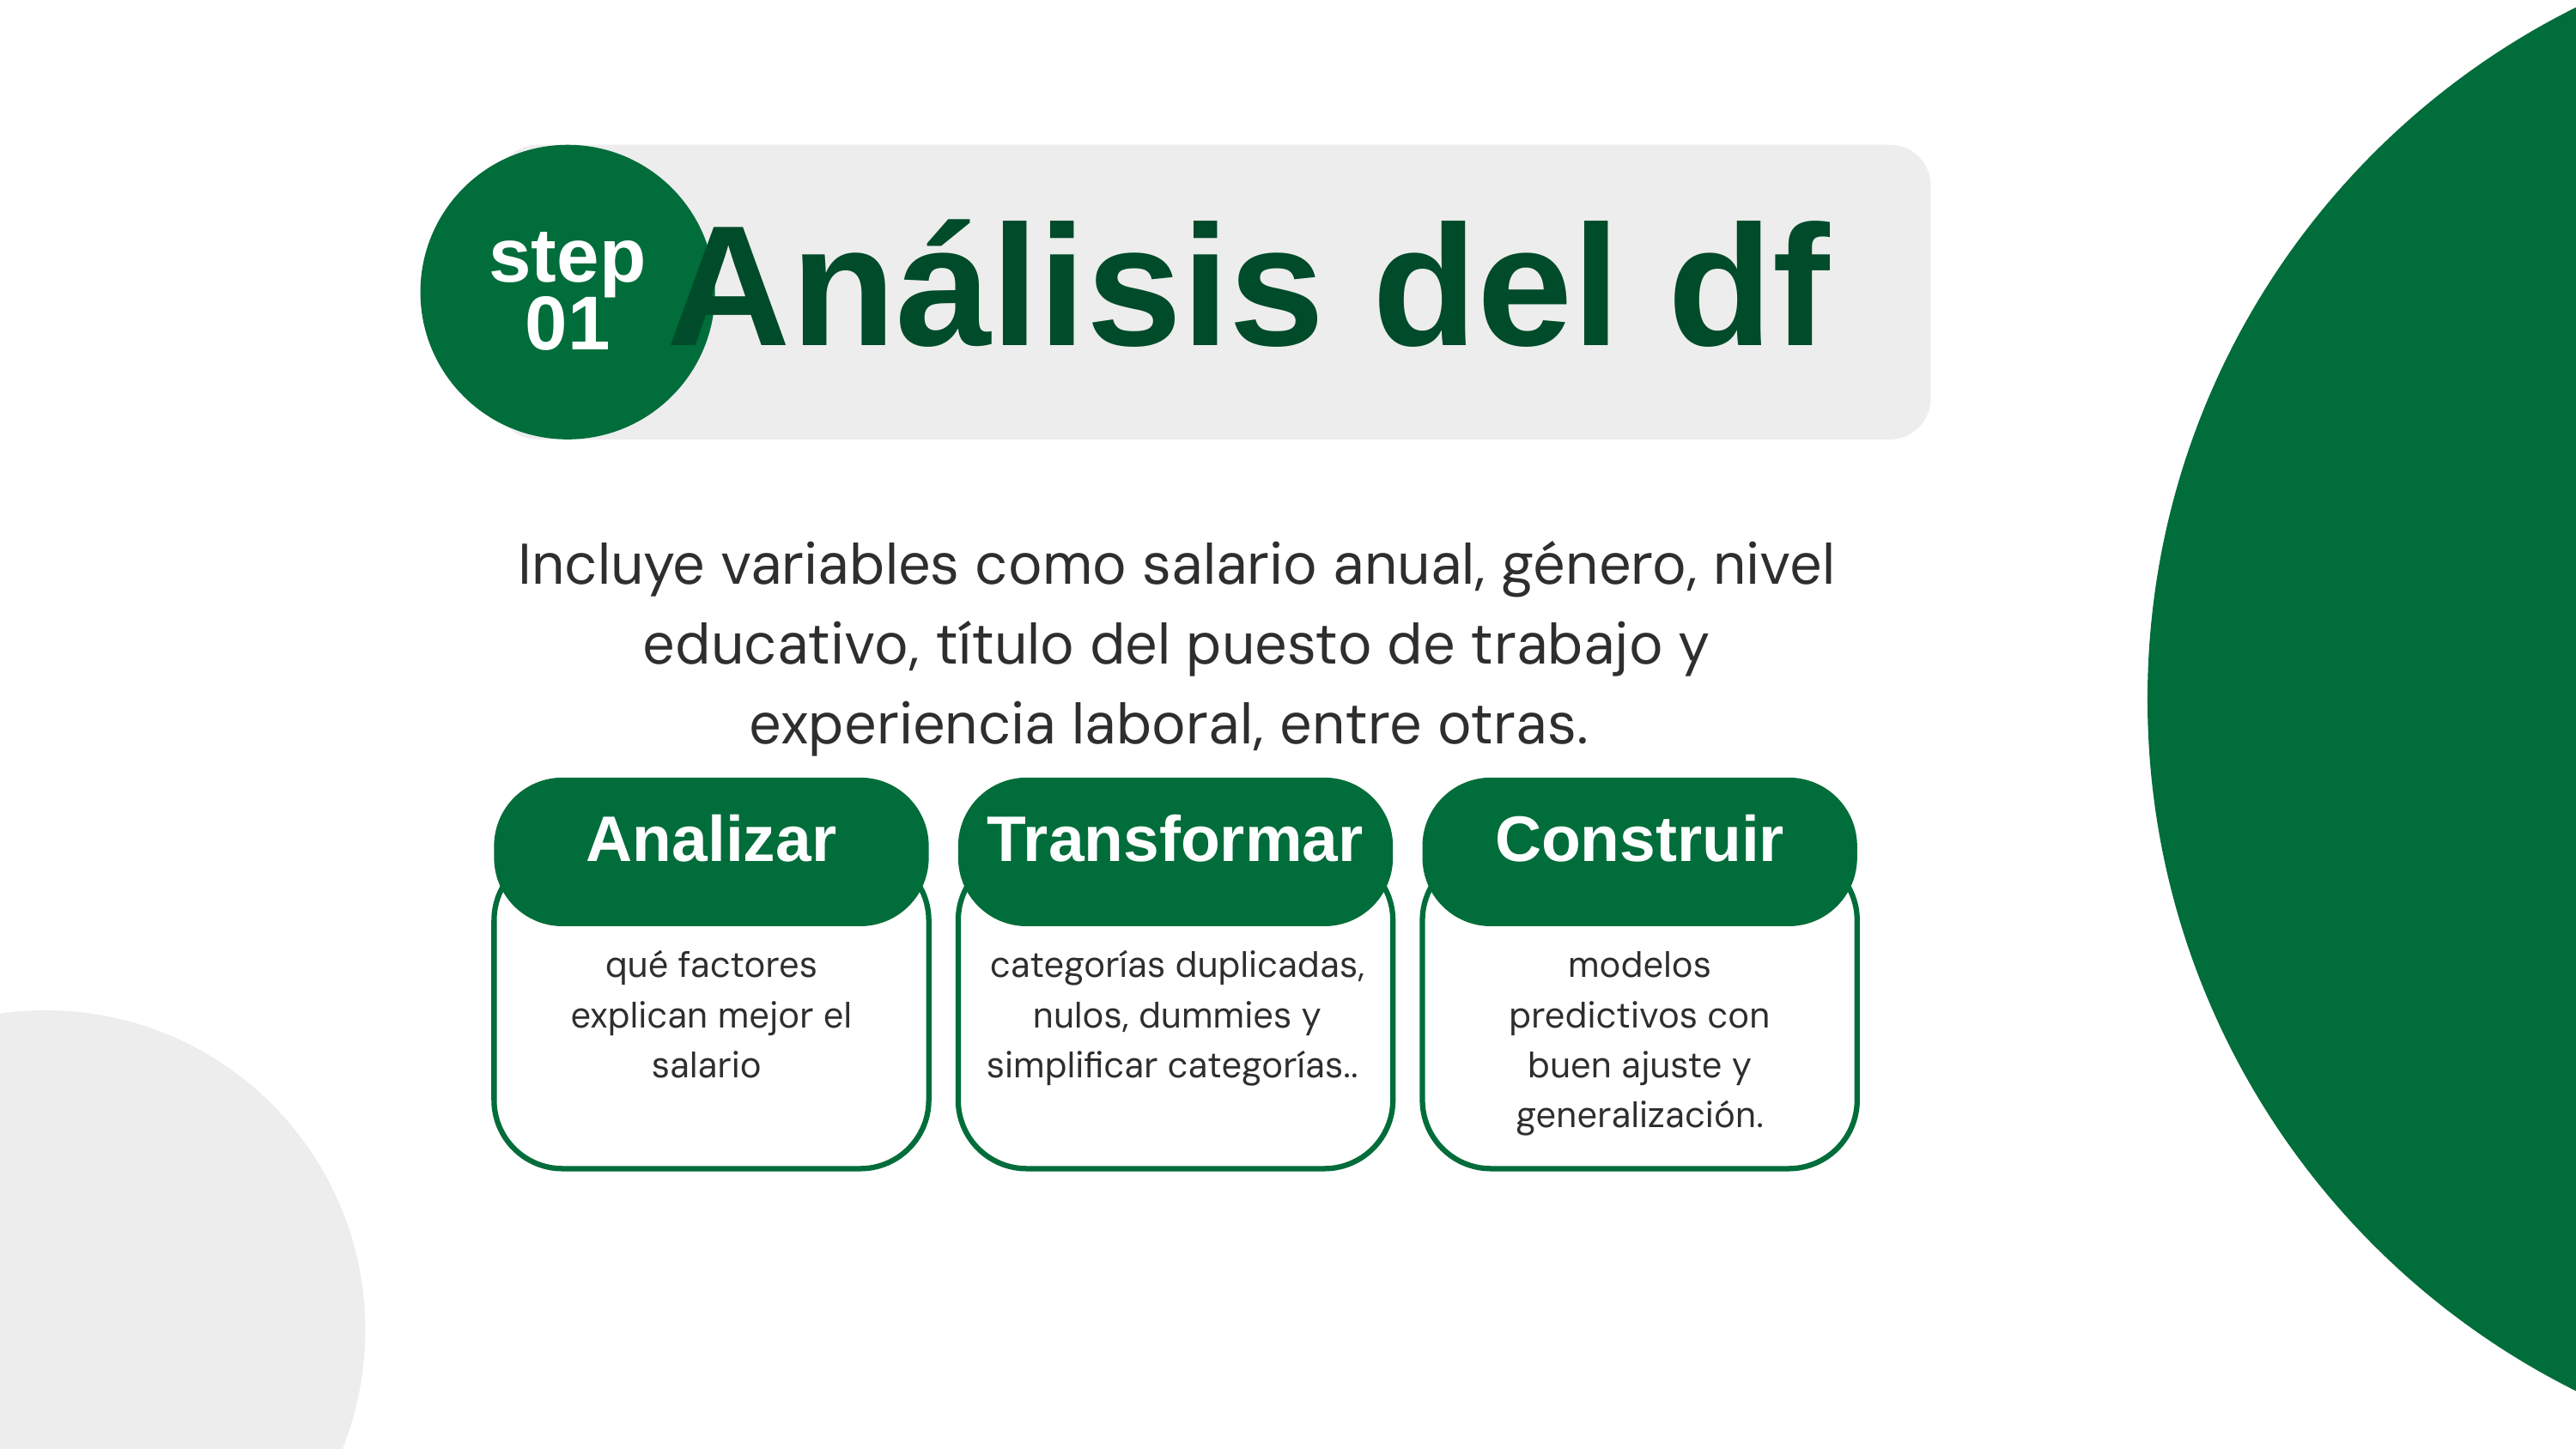

Análisis del df
step 01
Incluye variables como salario anual, género, nivel educativo, título del puesto de trabajo y experiencia laboral, entre otras.

Analizar

Transformar

Construir

categorías duplicadas, nulos, dummies y simplificar categorías..

modelos predictivos con buen ajuste y generalización.

qué factores explican mejor el salario